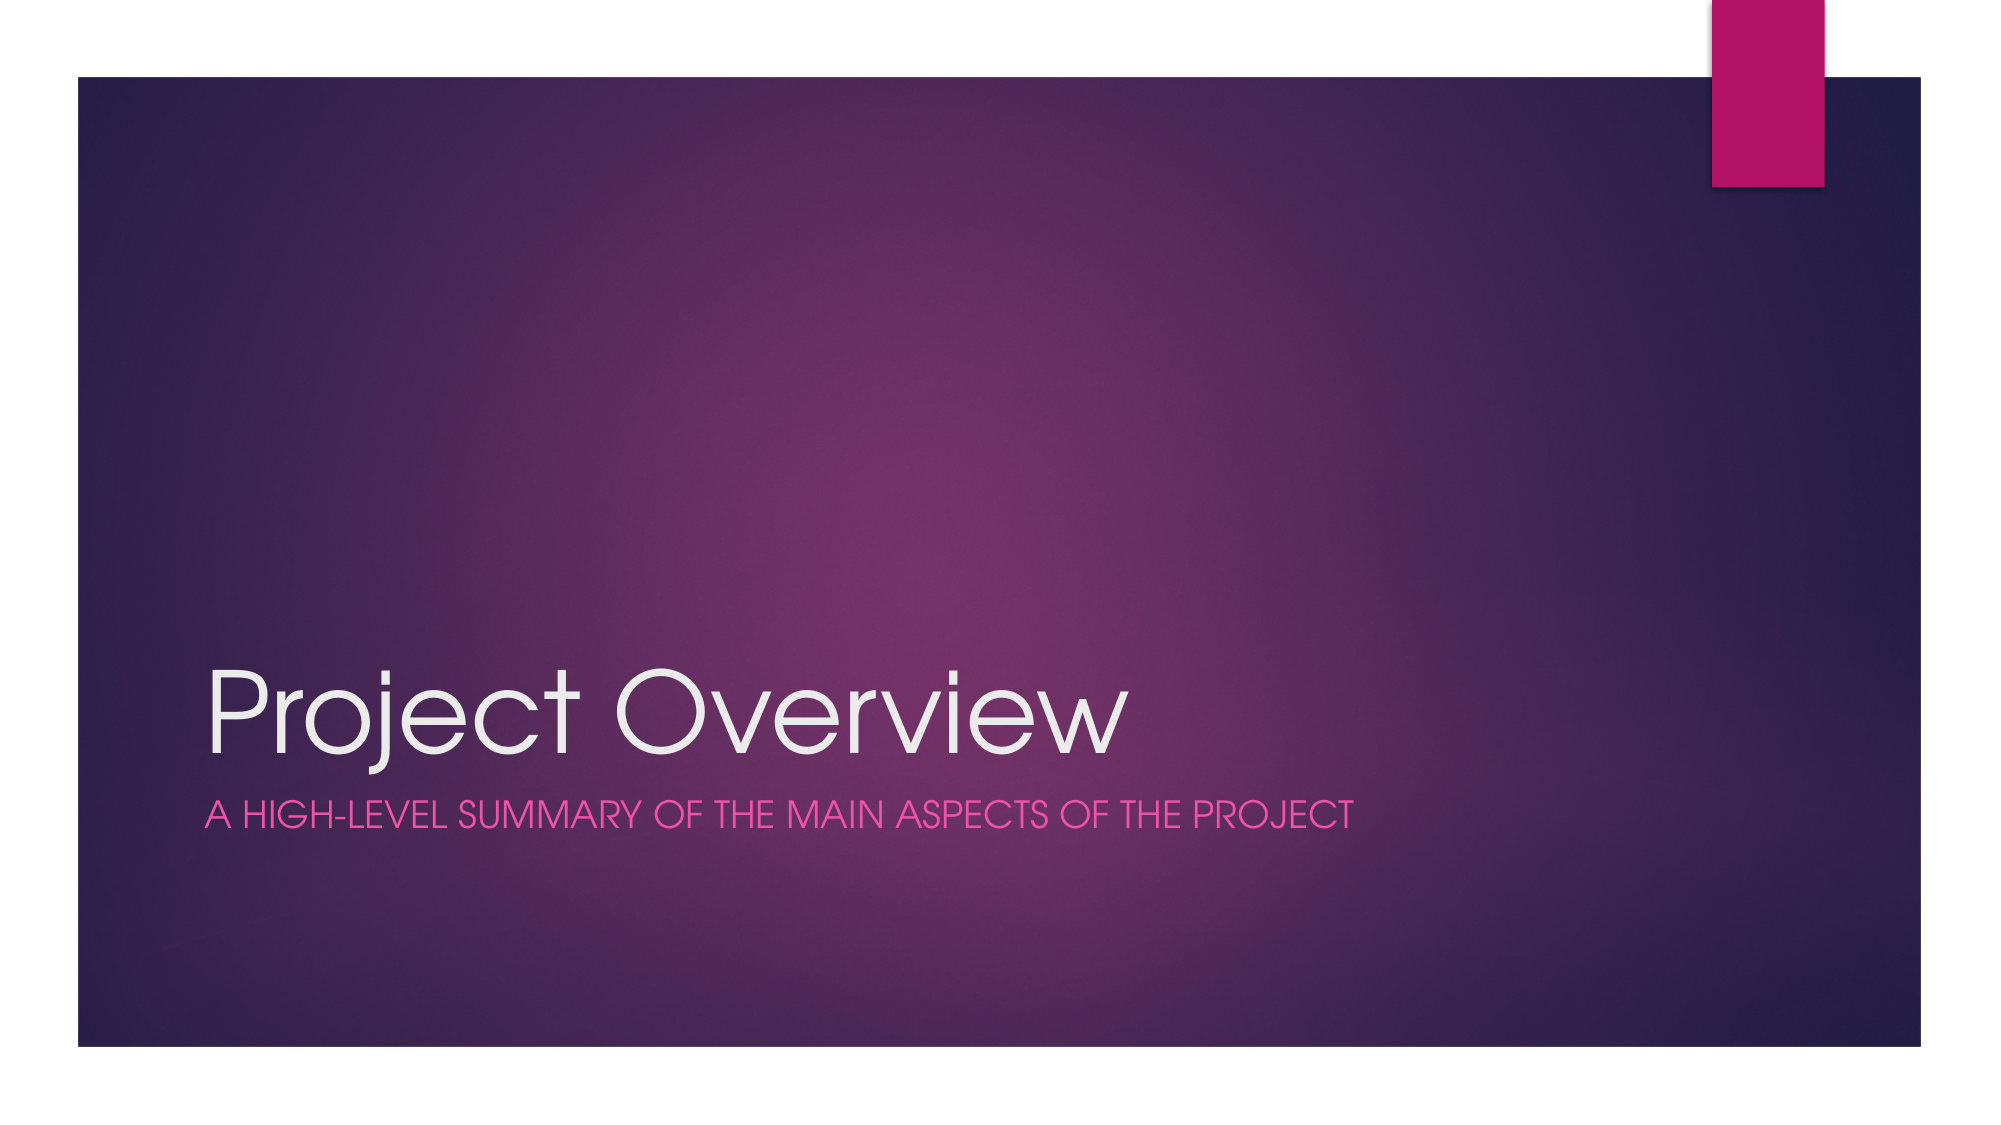

# Project Overview
a high-level summary of the main aspects of the project